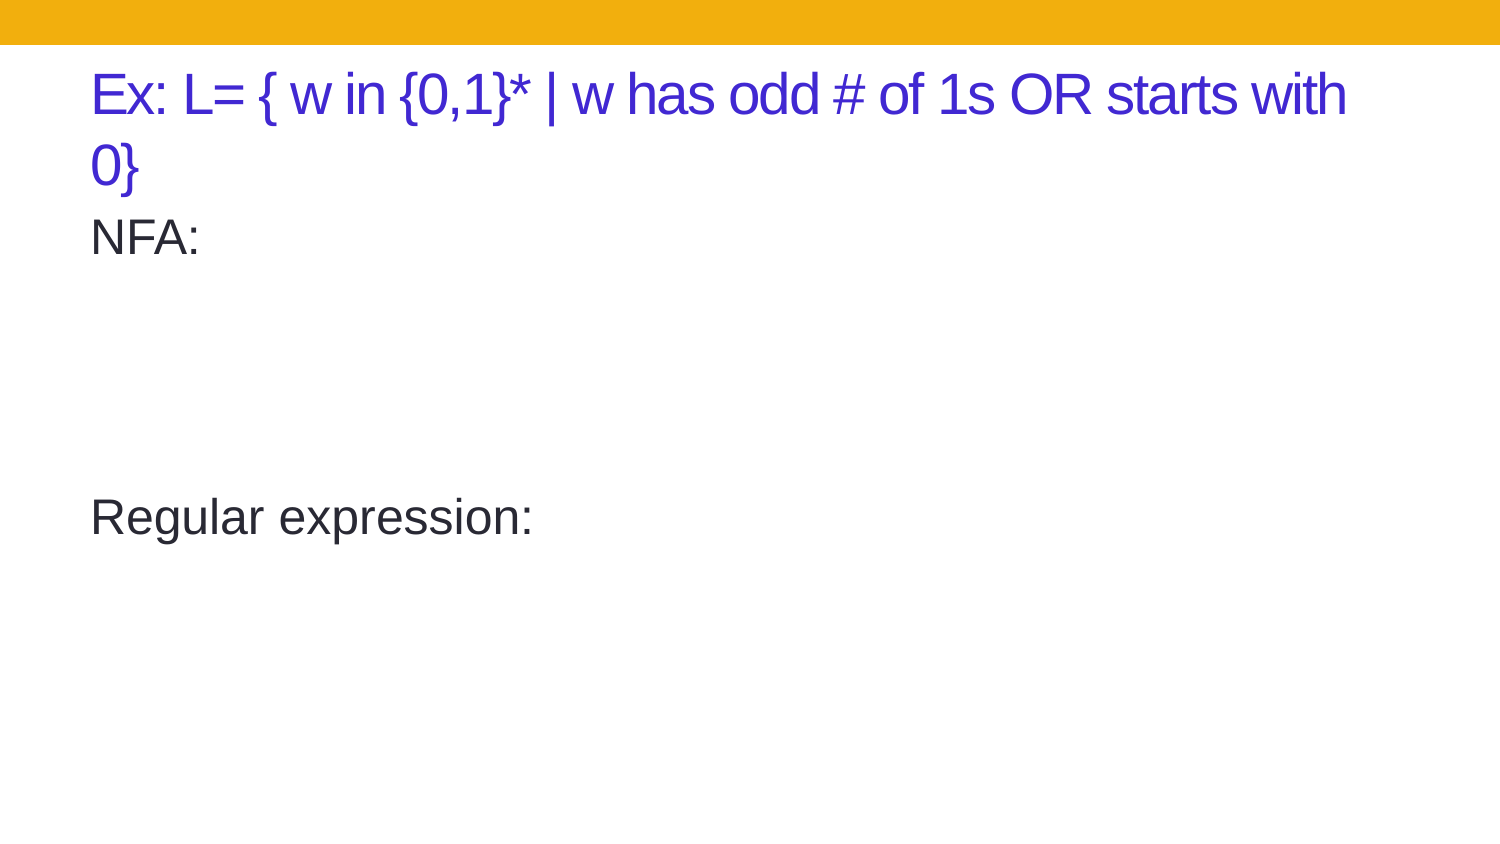

# Ex: L= { w in {0,1}* | w has odd # of 1s OR starts with 0}
NFA:

Regular expression: